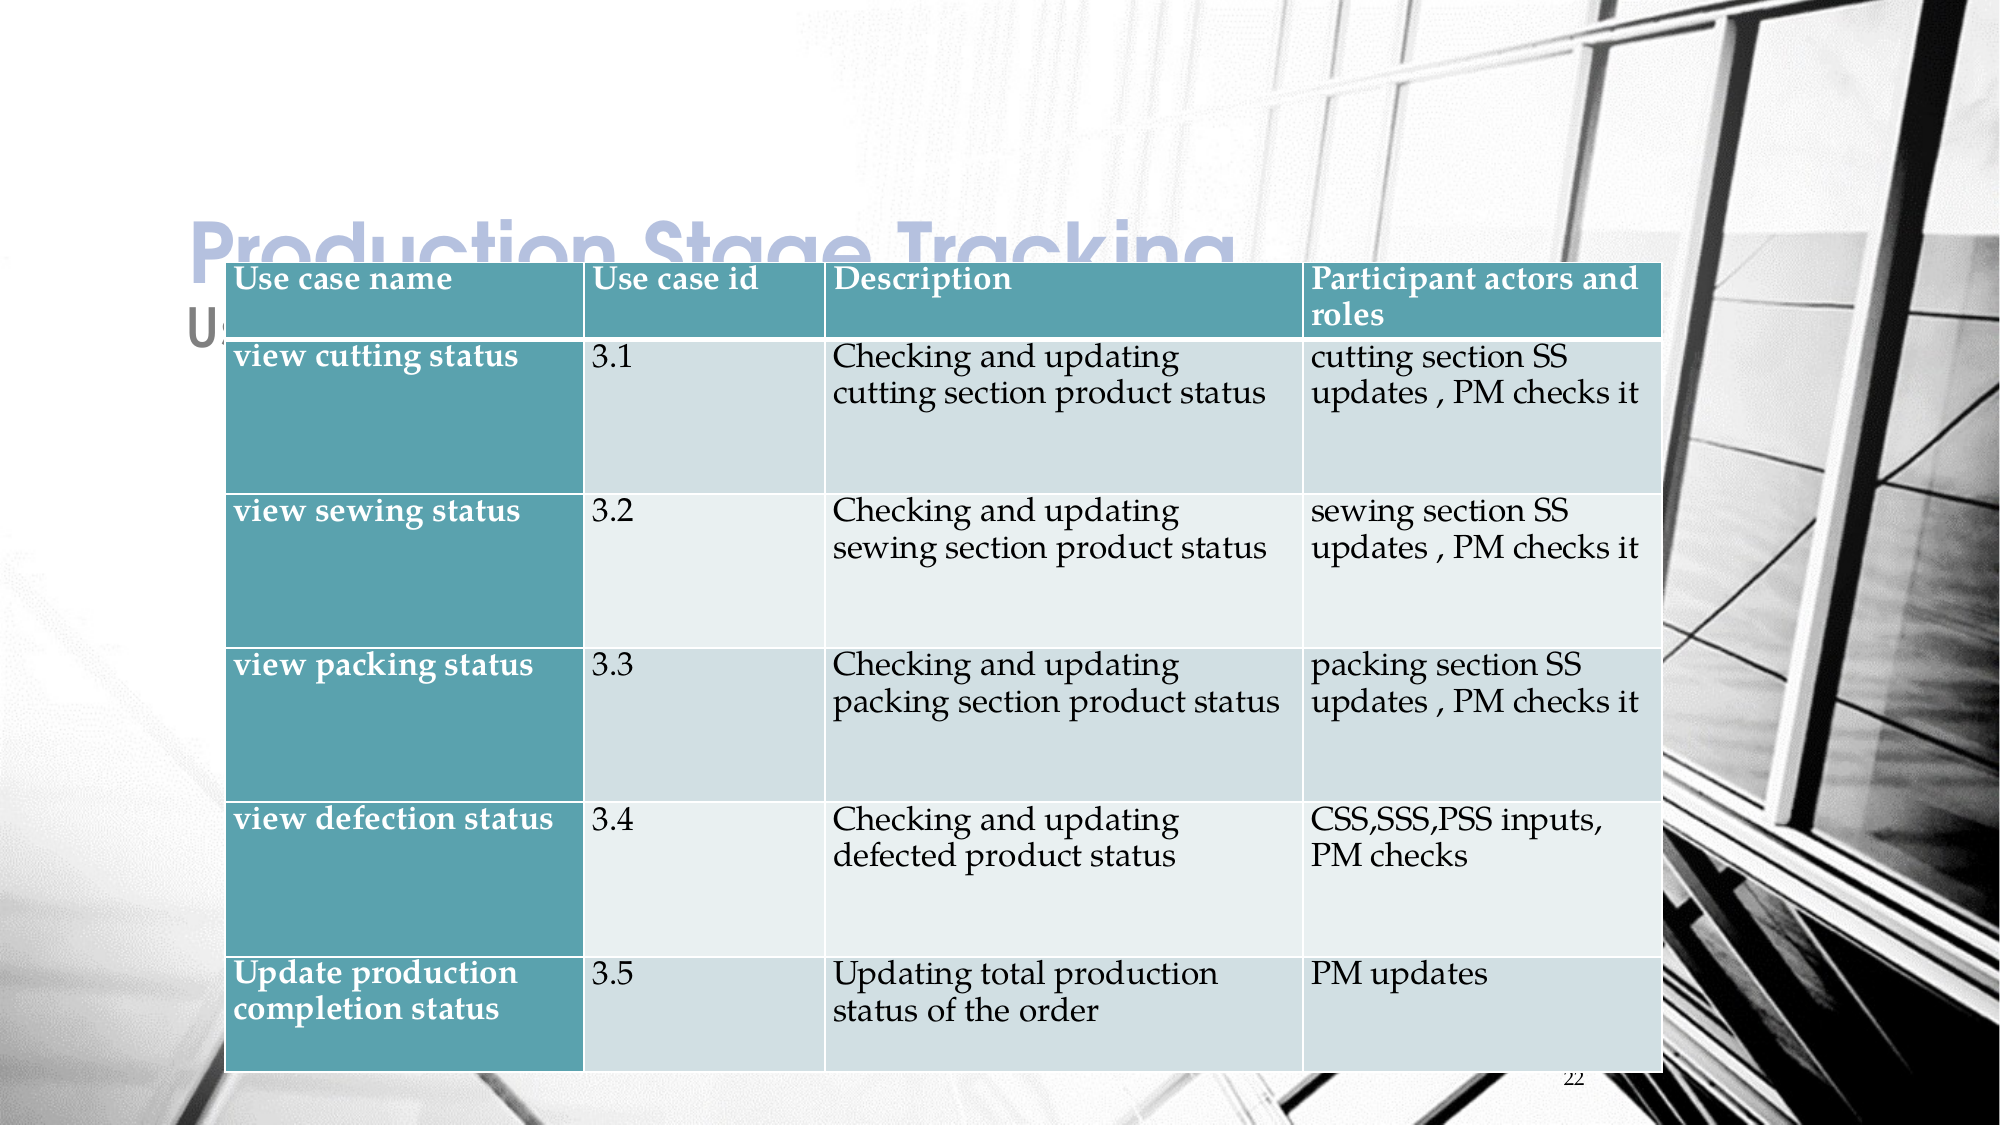

Production Stage Tracking
Use Case Glossary

| Use case name | Use case id | Description | Participant actors and roles |
| --- | --- | --- | --- |
| view cutting status | 3.1 | Checking and updating cutting section product status | cutting section SS updates , PM checks it |
| view sewing status | 3.2 | Checking and updating sewing section product status | sewing section SS updates , PM checks it |
| view packing status | 3.3 | Checking and updating packing section product status | packing section SS updates , PM checks it |
| view defection status | 3.4 | Checking and updating defected product status | CSS,SSS,PSS inputs, PM checks |
| Update production completion status | 3.5 | Updating total production status of the order | PM updates |

22